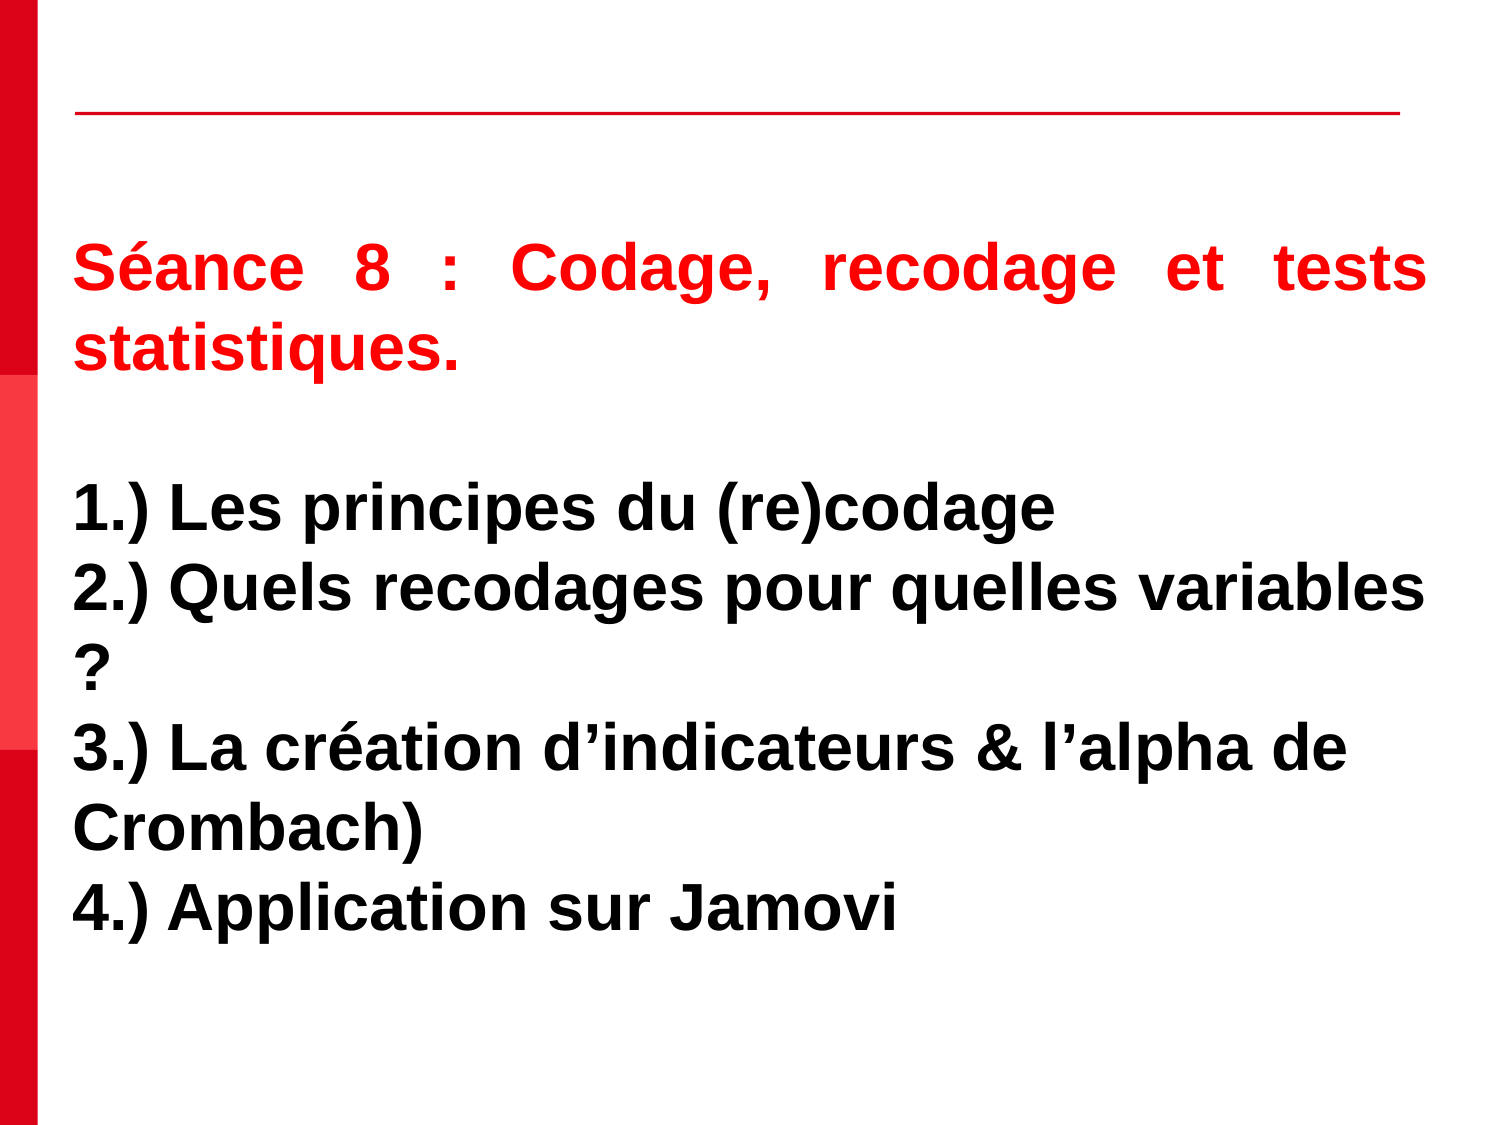

Séance 8 : Codage, recodage et tests statistiques.

1.) Les principes du (re)codage
2.) Quels recodages pour quelles variables ?
3.) La création d’indicateurs & l’alpha de Crombach)
4.) Application sur Jamovi